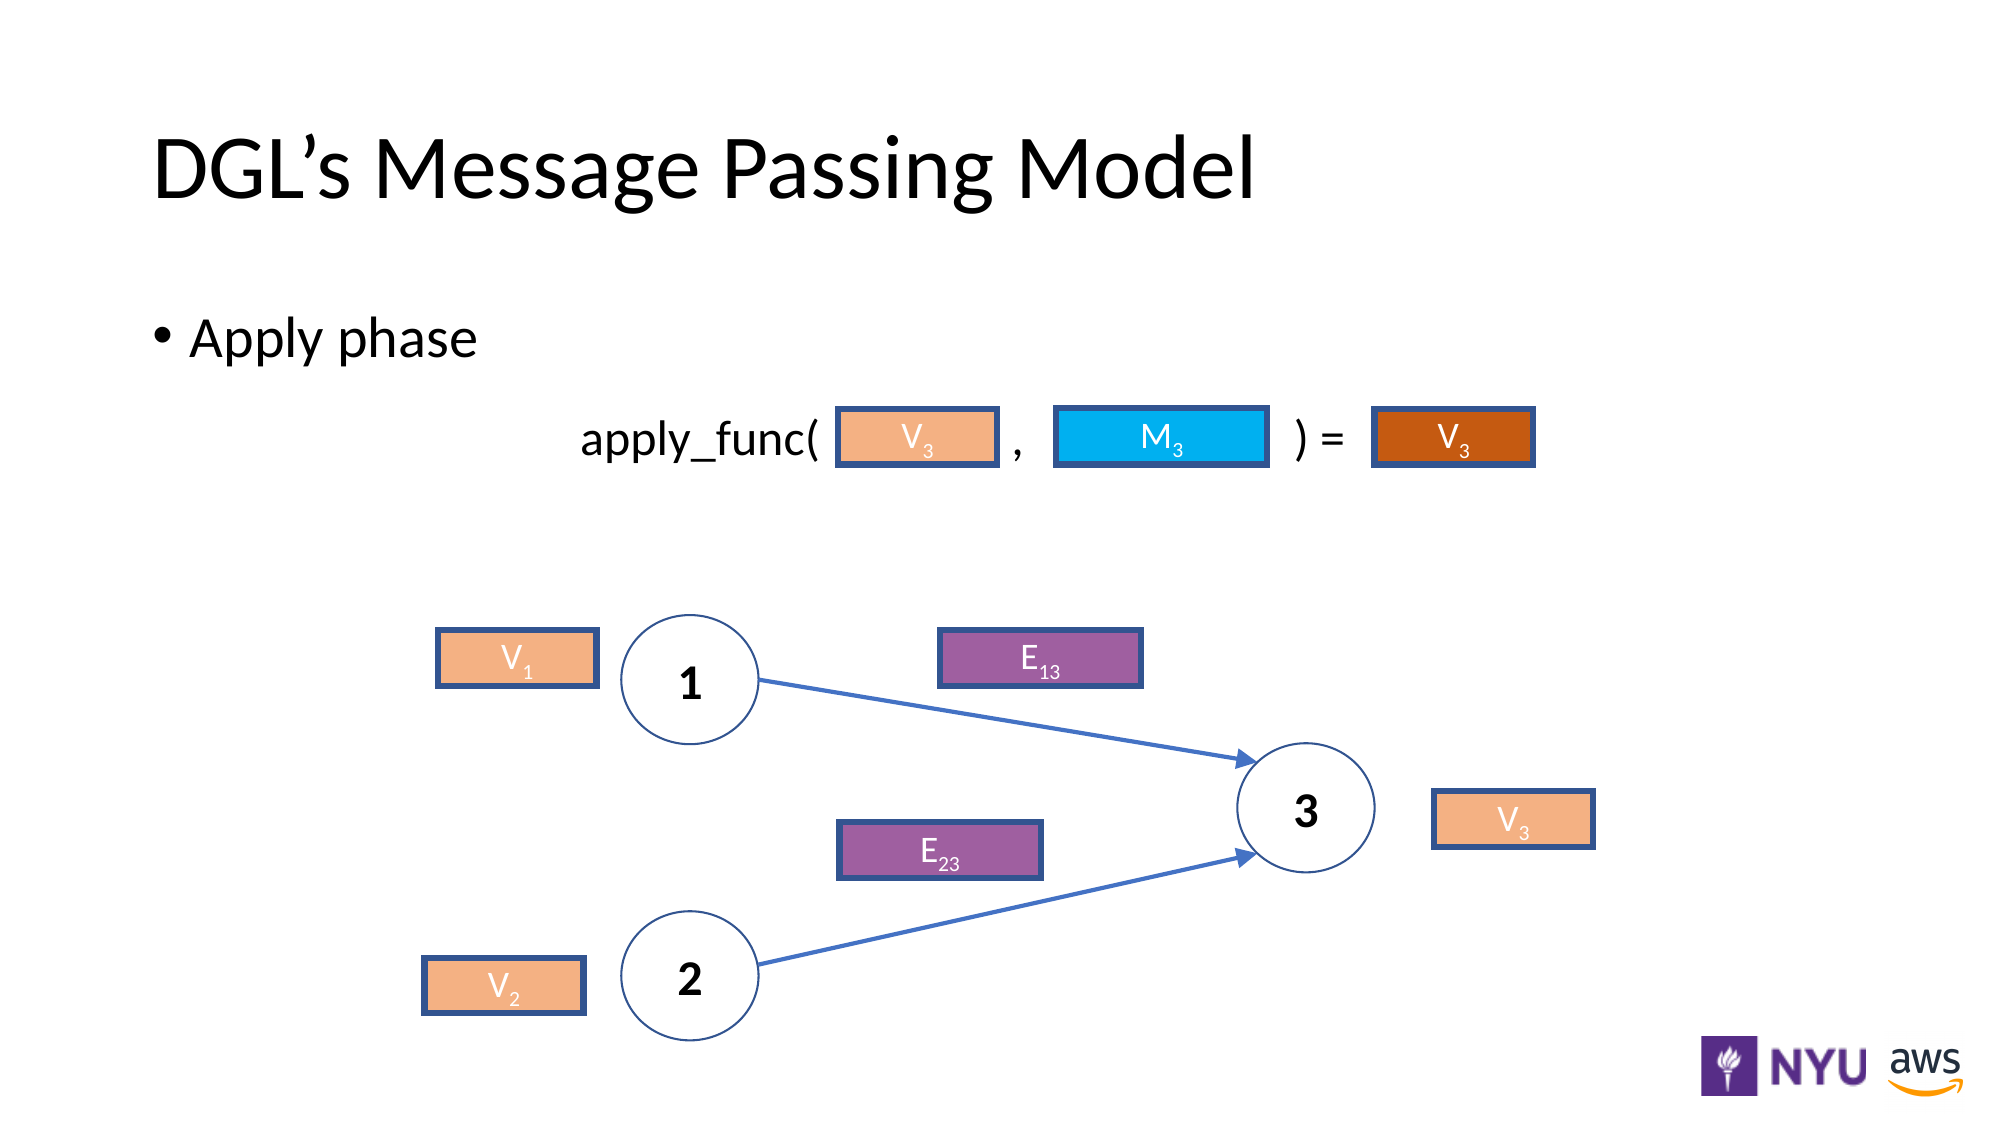

# DGL’s Message Passing Model
Apply phase

apply_func(                 ,                        ) =
M3
V3
V3
1
V1
E13
3
V3
E23
2
V2